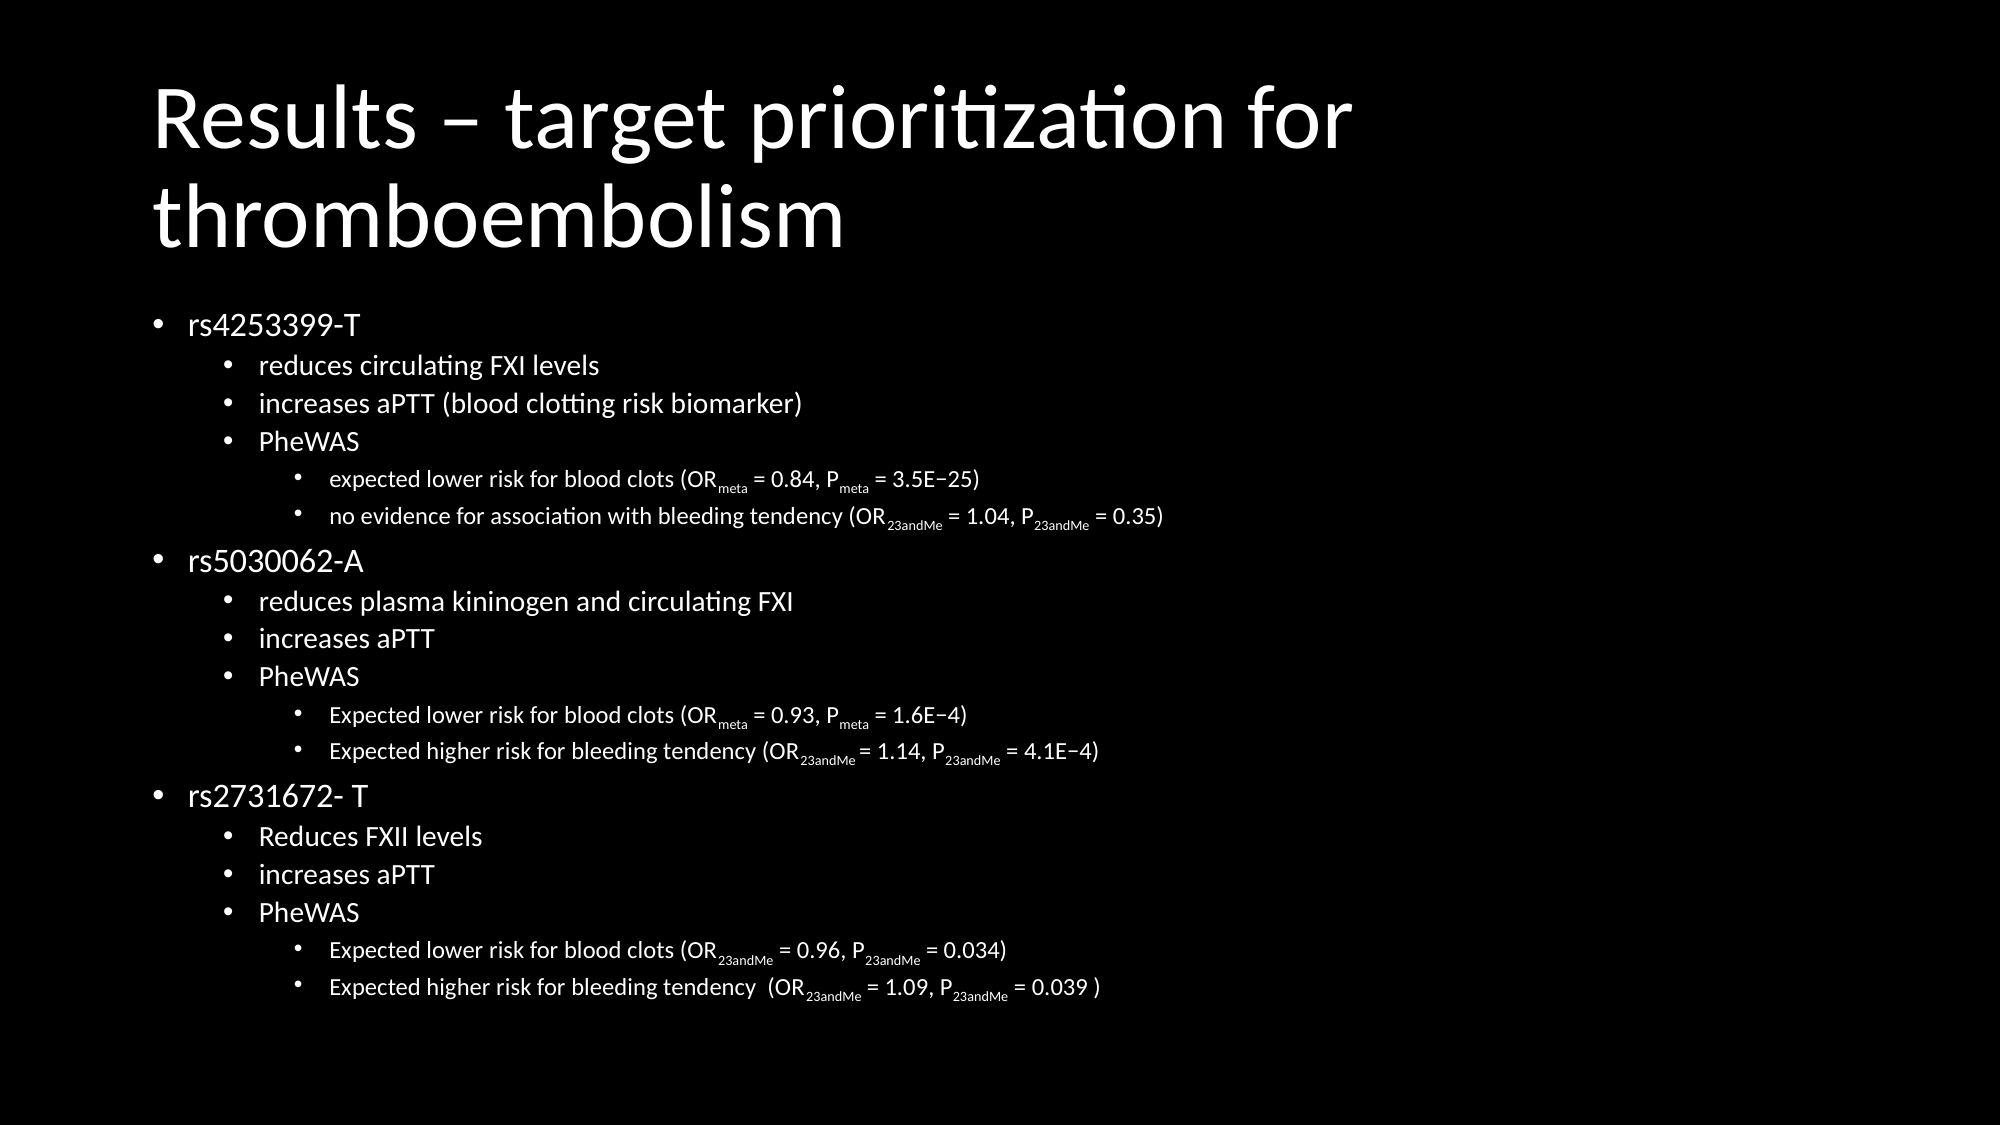

# Results – target prioritization for thromboembolism
rs4253399-T
reduces circulating FXI levels
increases aPTT (blood clotting risk biomarker)
PheWAS
expected lower risk for blood clots (ORmeta = 0.84, Pmeta = 3.5E−25)
no evidence for association with bleeding tendency (OR23andMe = 1.04, P23andMe = 0.35)
rs5030062-A
reduces plasma kininogen and circulating FXI
increases aPTT
PheWAS
Expected lower risk for blood clots (ORmeta = 0.93, Pmeta = 1.6E−4)
Expected higher risk for bleeding tendency (OR23andMe = 1.14, P23andMe = 4.1E−4)
rs2731672- T
Reduces FXII levels
increases aPTT
PheWAS
Expected lower risk for blood clots (OR23andMe = 0.96, P23andMe = 0.034)
Expected higher risk for bleeding tendency  (OR23andMe = 1.09, P23andMe = 0.039 )